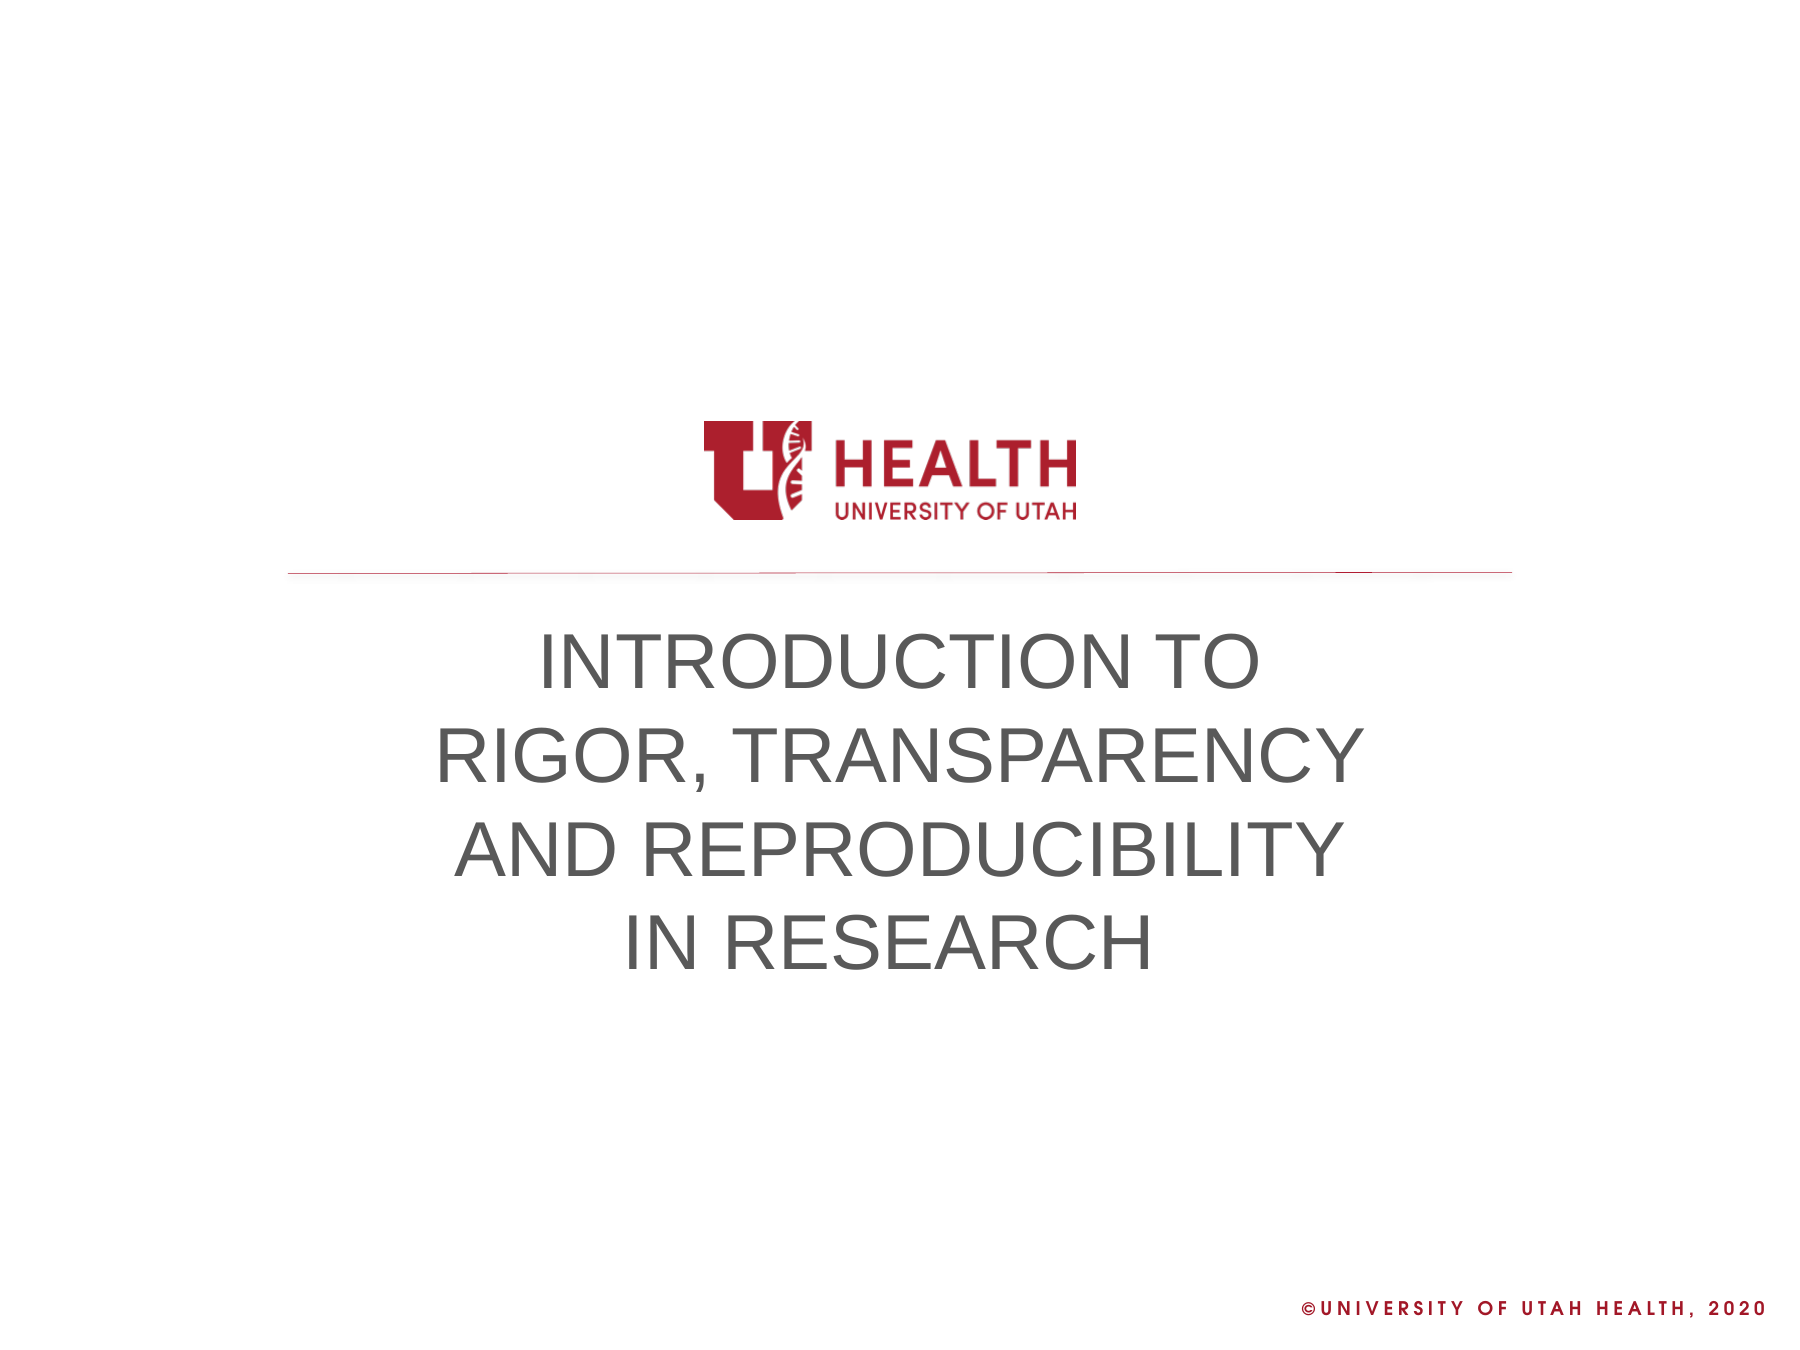

# Introduction to Rigor, Transparency and Reproducibility in Research